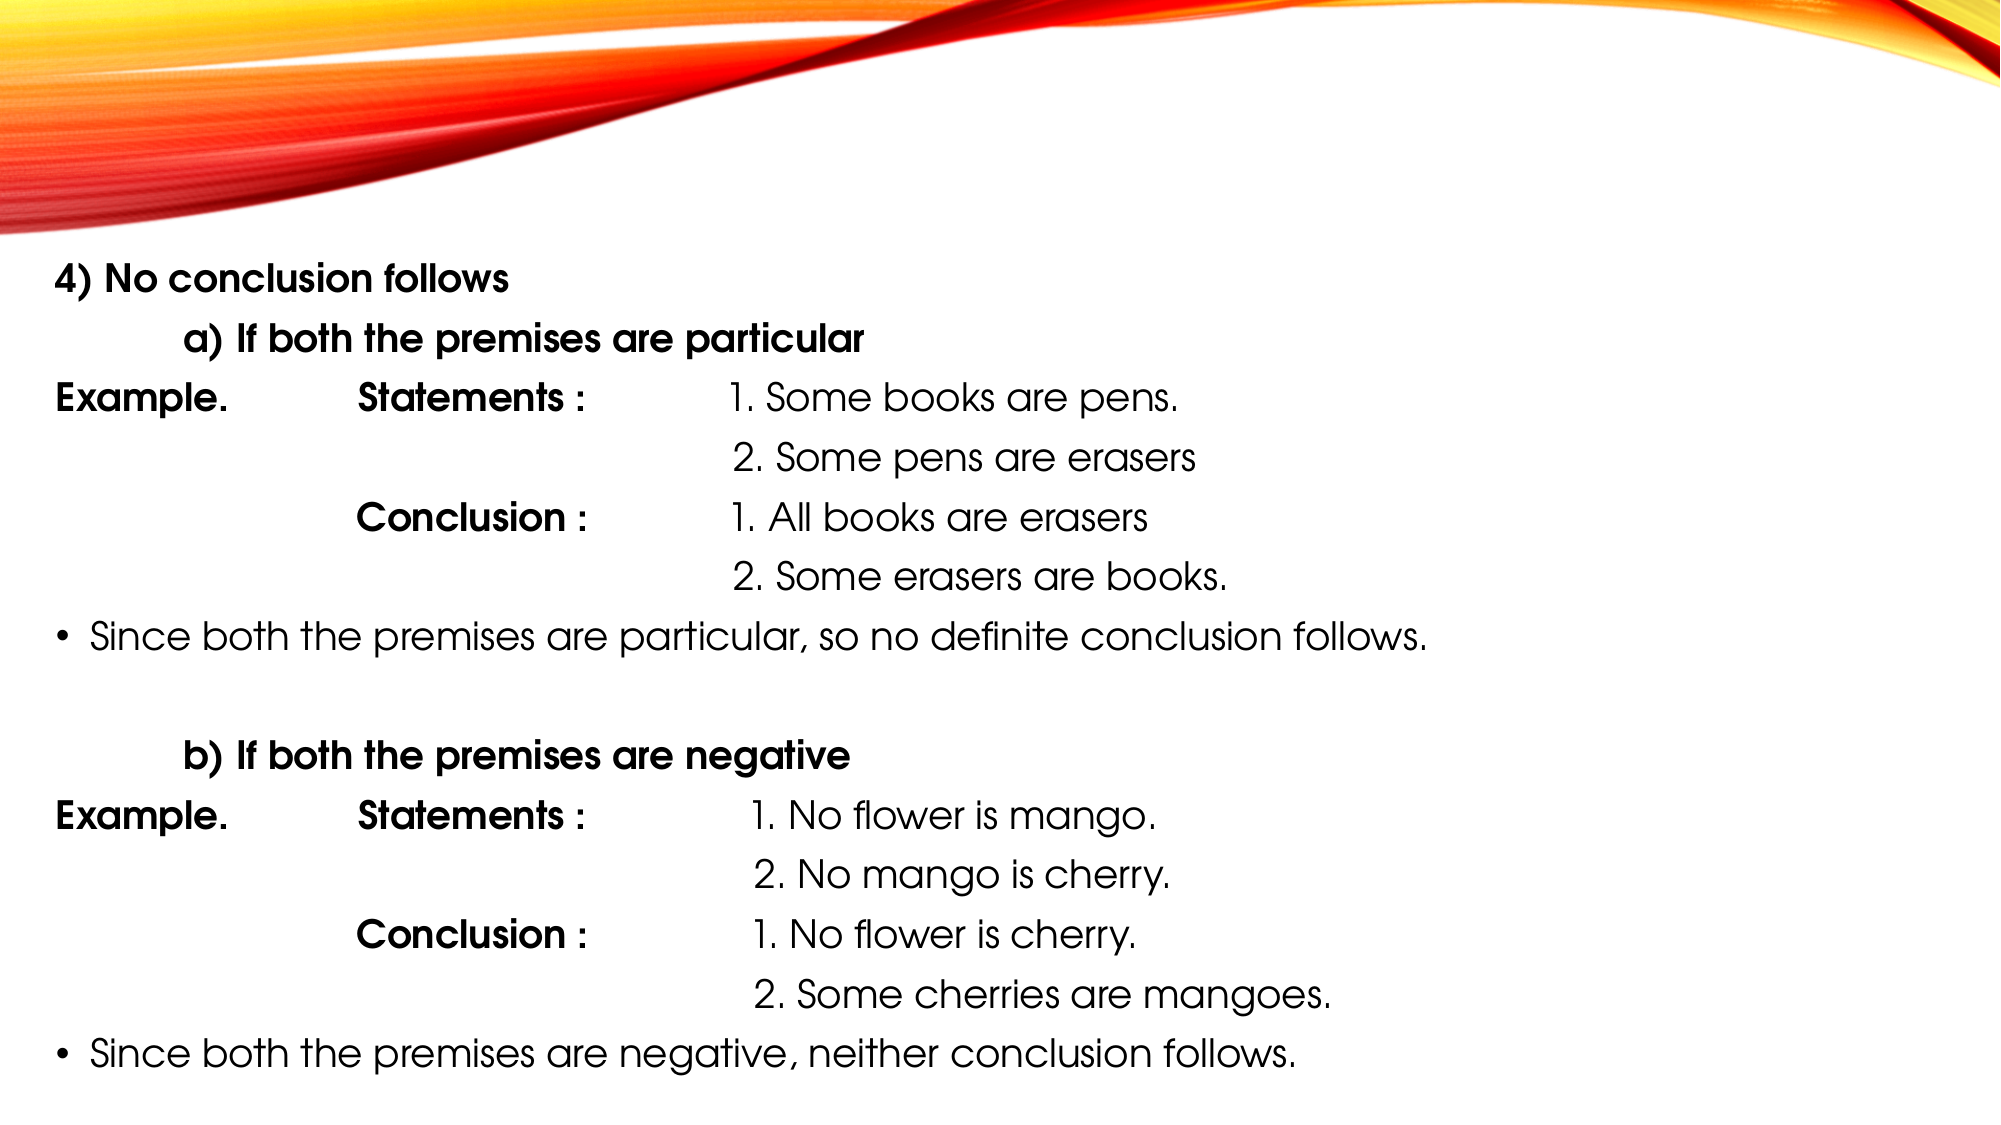

4) No conclusion follows
	a) If both the premises are particular
Example.            Statements :             1. Some books are pens.
                                                               2. Some pens are erasers
                            Conclusion :             1. All books are erasers
                                                               2. Some erasers are books.
Since both the premises are particular, so no definite conclusion follows.

	b) If both the premises are negative
Example.            Statements :               1. No flower is mango.
                                                                 2. No mango is cherry.
                            Conclusion :               1. No flower is cherry.
                                                                 2. Some cherries are mangoes.
Since both the premises are negative, neither conclusion follows.